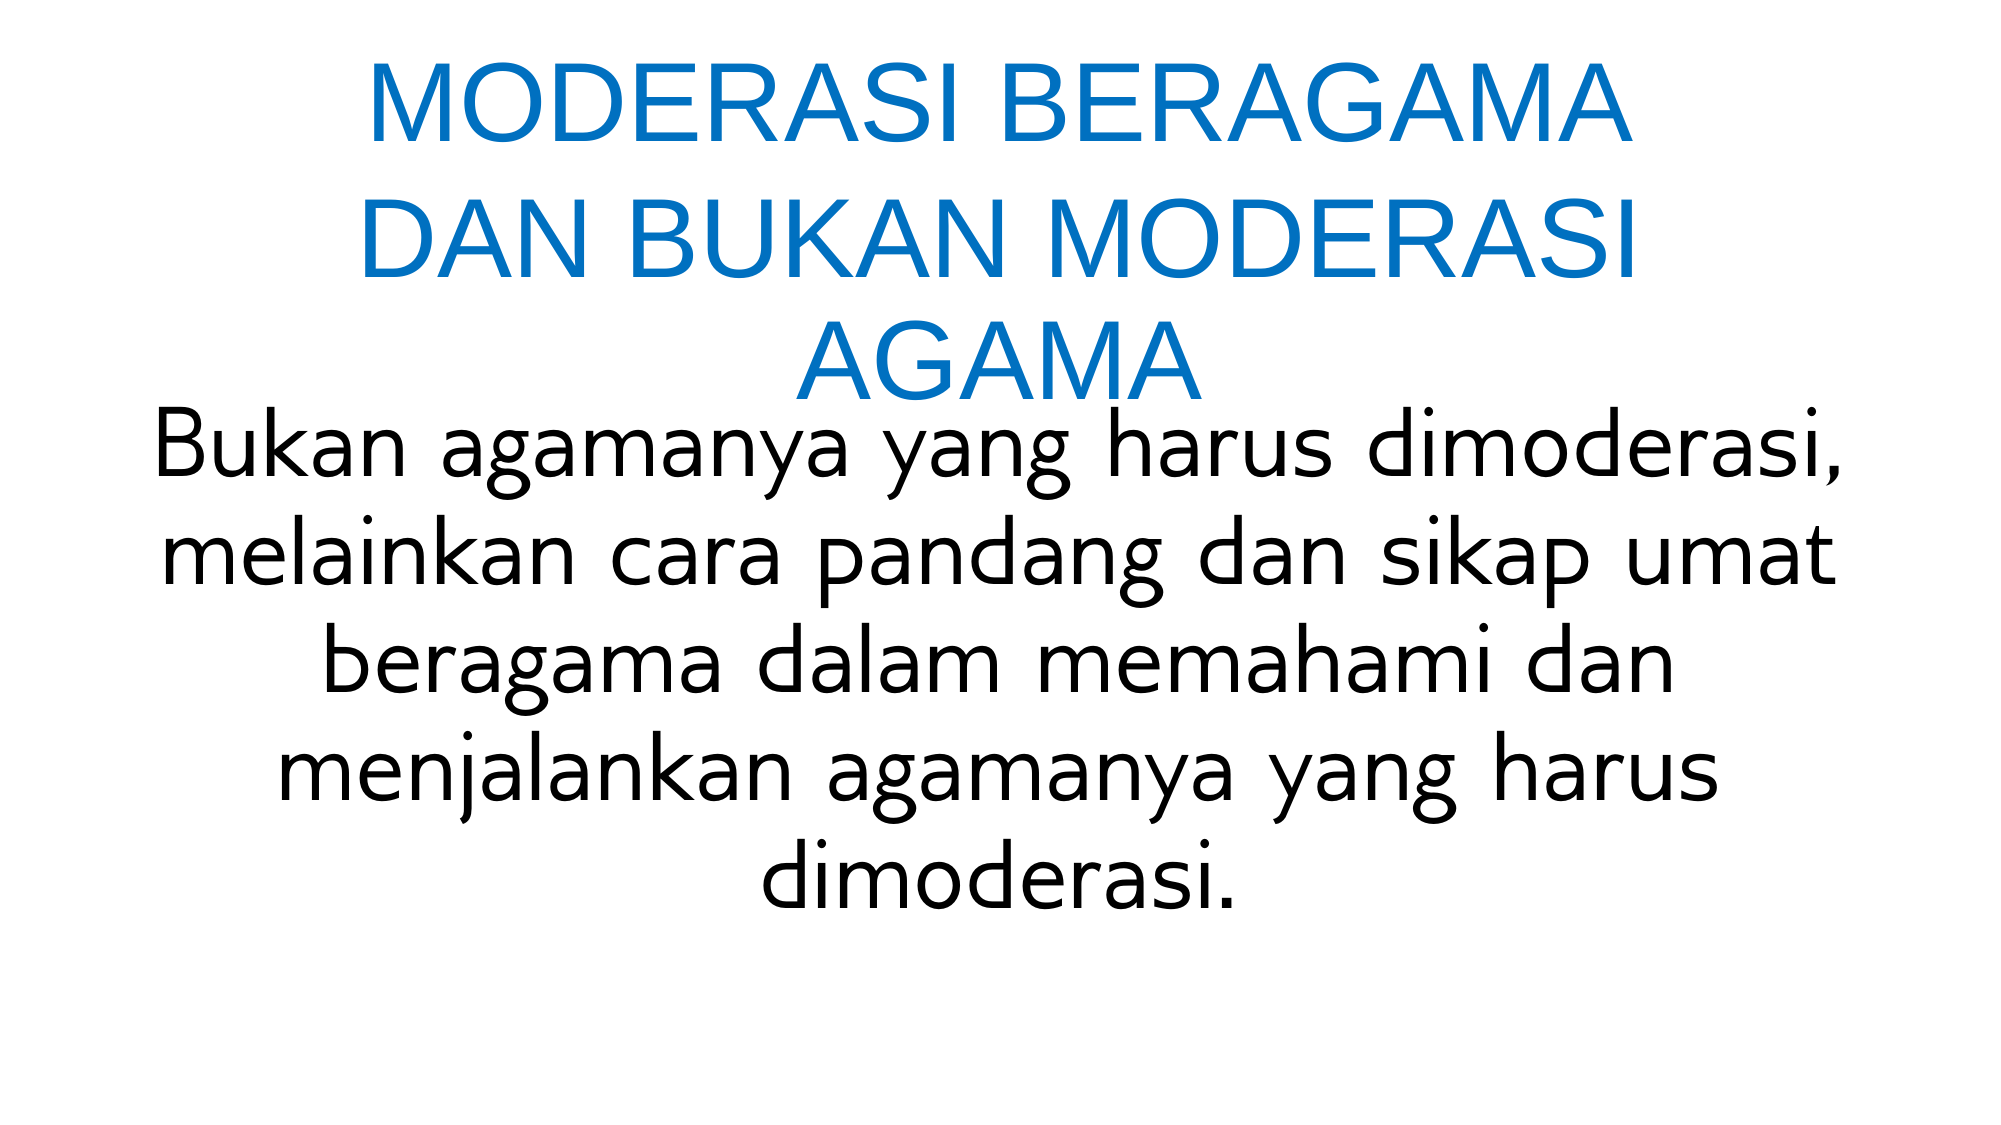

# MODERASI BERAGAMA
DAN BUKAN MODERASI AGAMA
Bukan agamanya yang harus dimoderasi, melainkan cara pandang dan sikap umat beragama dalam memahami dan menjalankan agamanya yang harus dimoderasi.